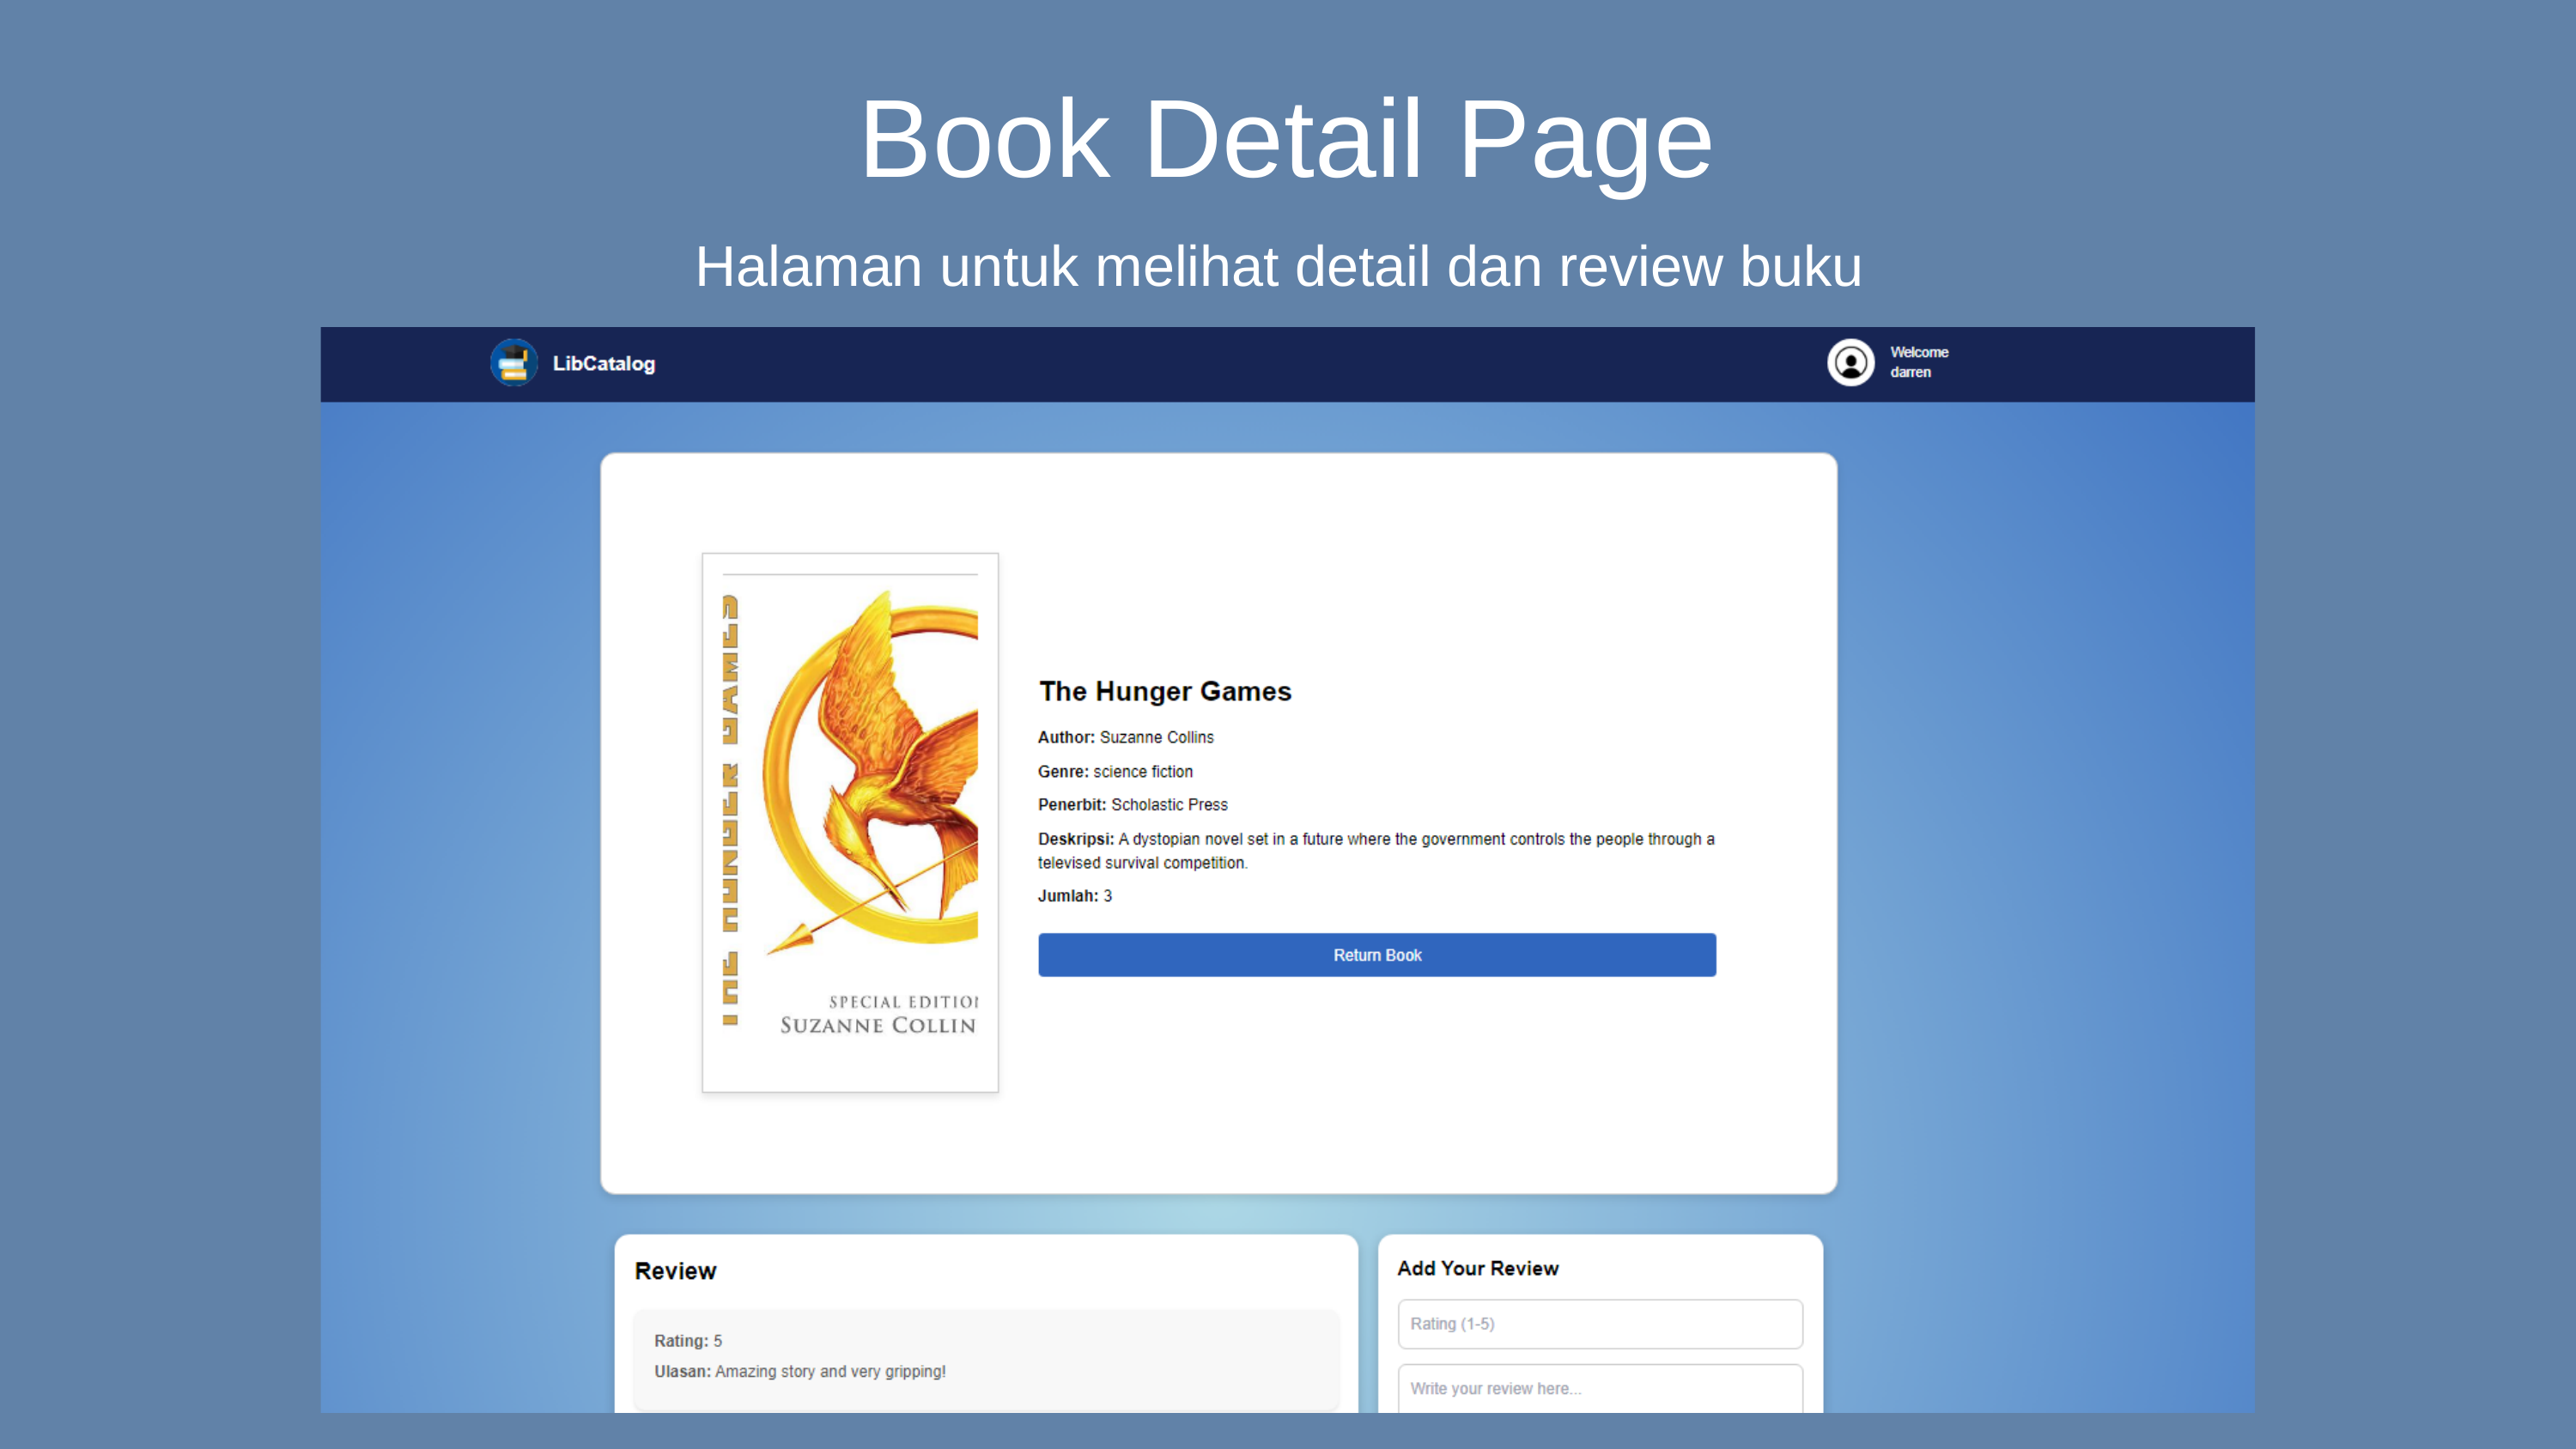

Book Detail Page
Halaman untuk melihat detail dan review buku